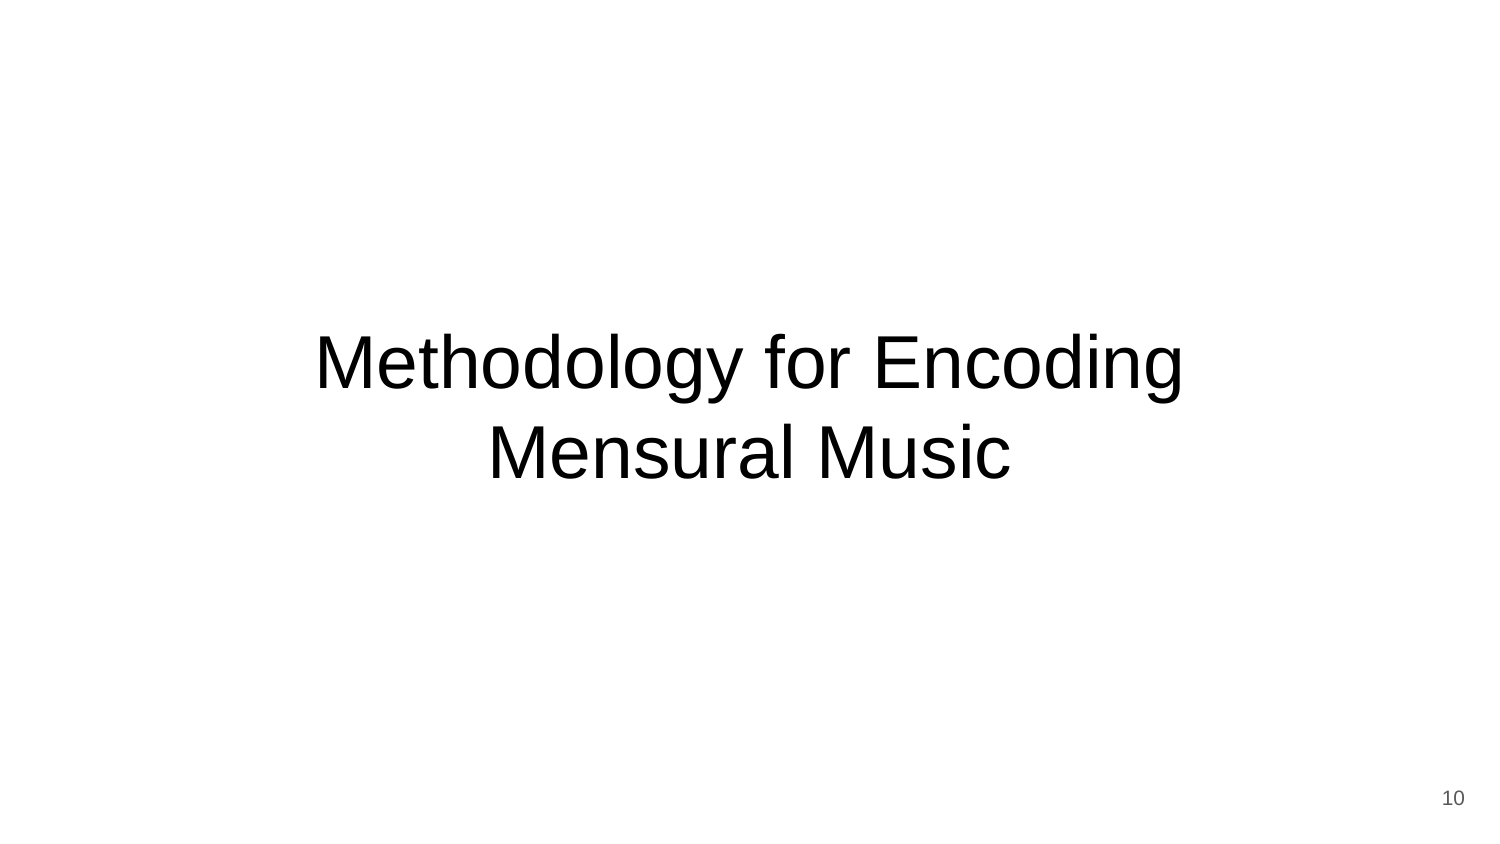

# Methodology for Encoding
Mensural Music
10